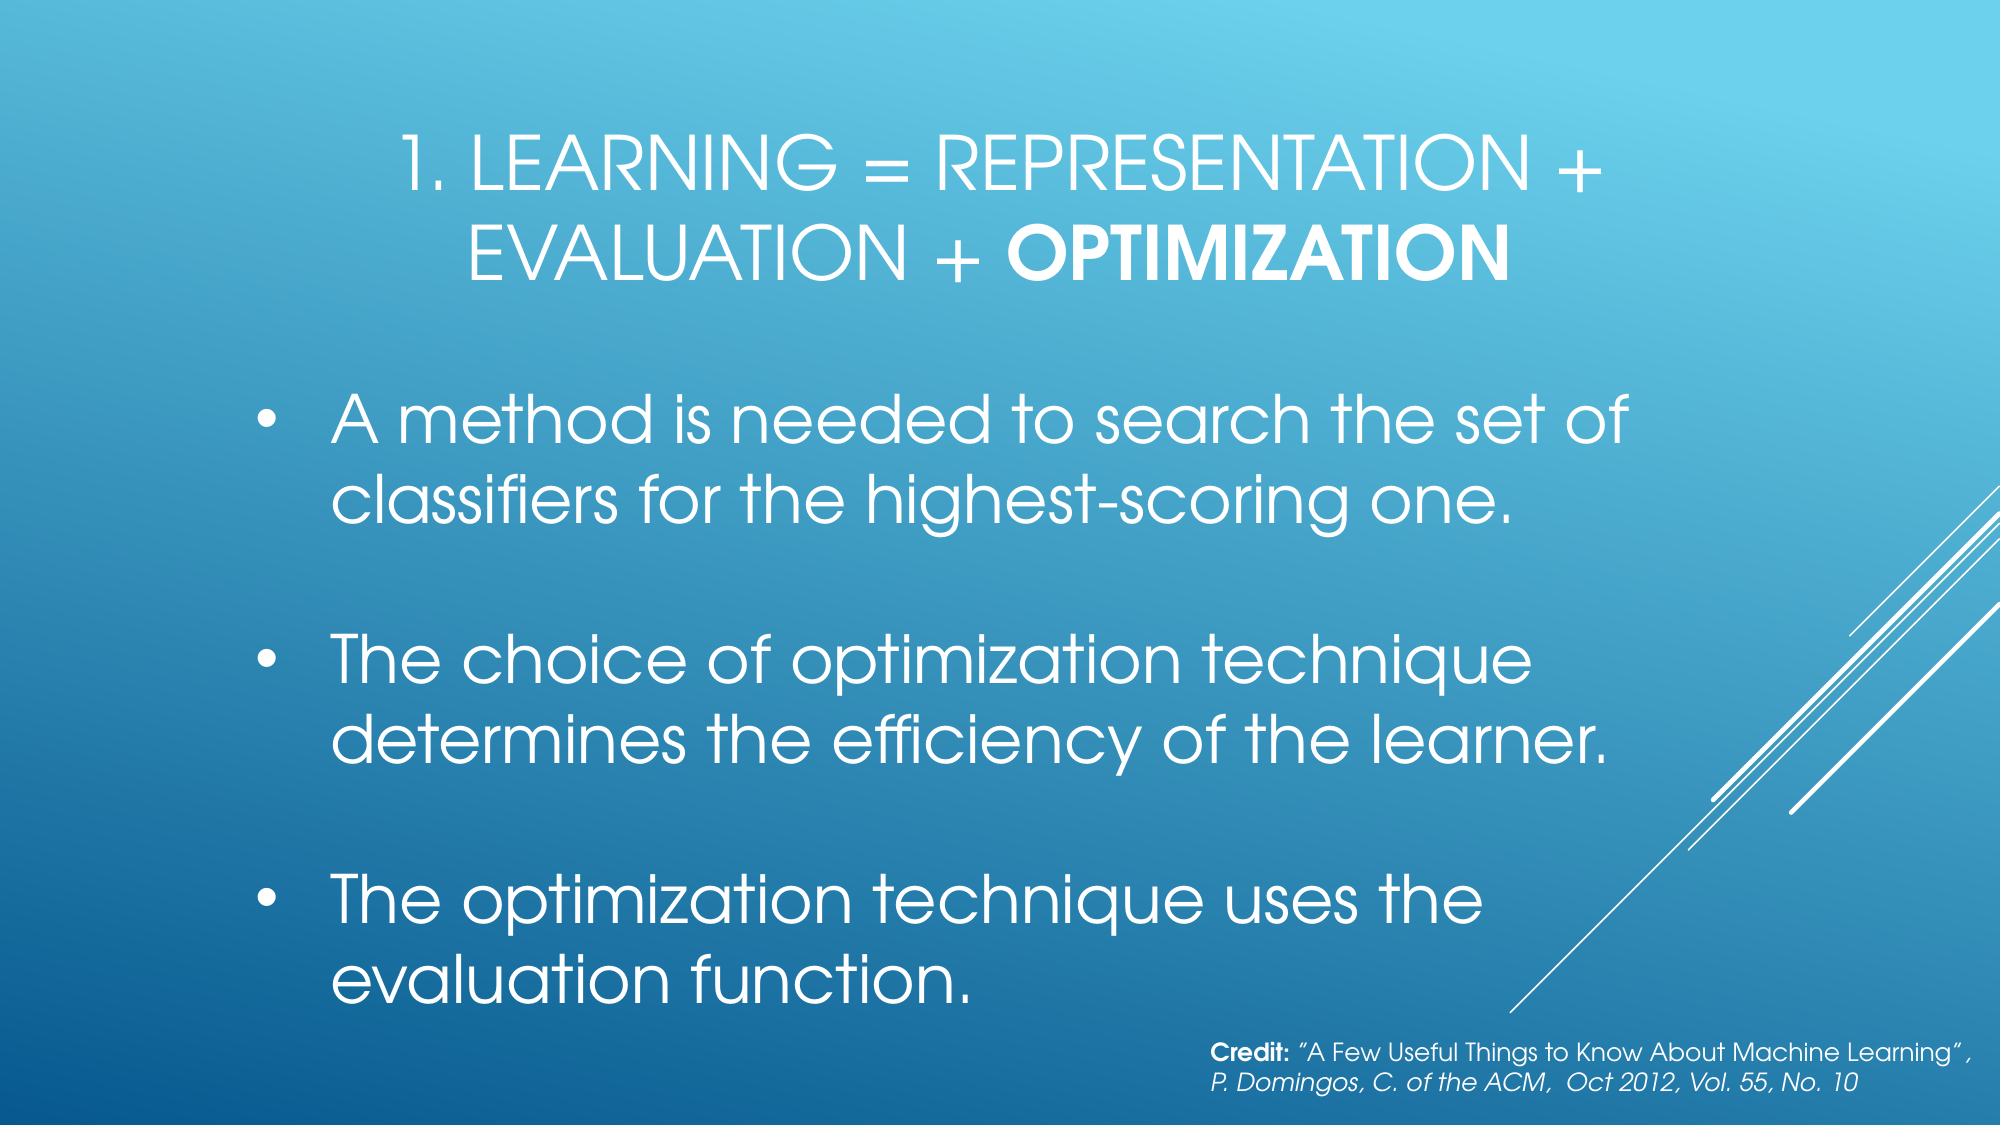

# 1. Learning = Representation + Evaluation + Optimization
A method is needed to search the set of classifiers for the highest-scoring one.

The choice of optimization technique determines the efficiency of the learner.

The optimization technique uses the evaluation function.
Credit: ”A Few Useful Things to Know About Machine Learning”, P. Domingos, C. of the ACM,  Oct 2012, Vol. 55, No. 10